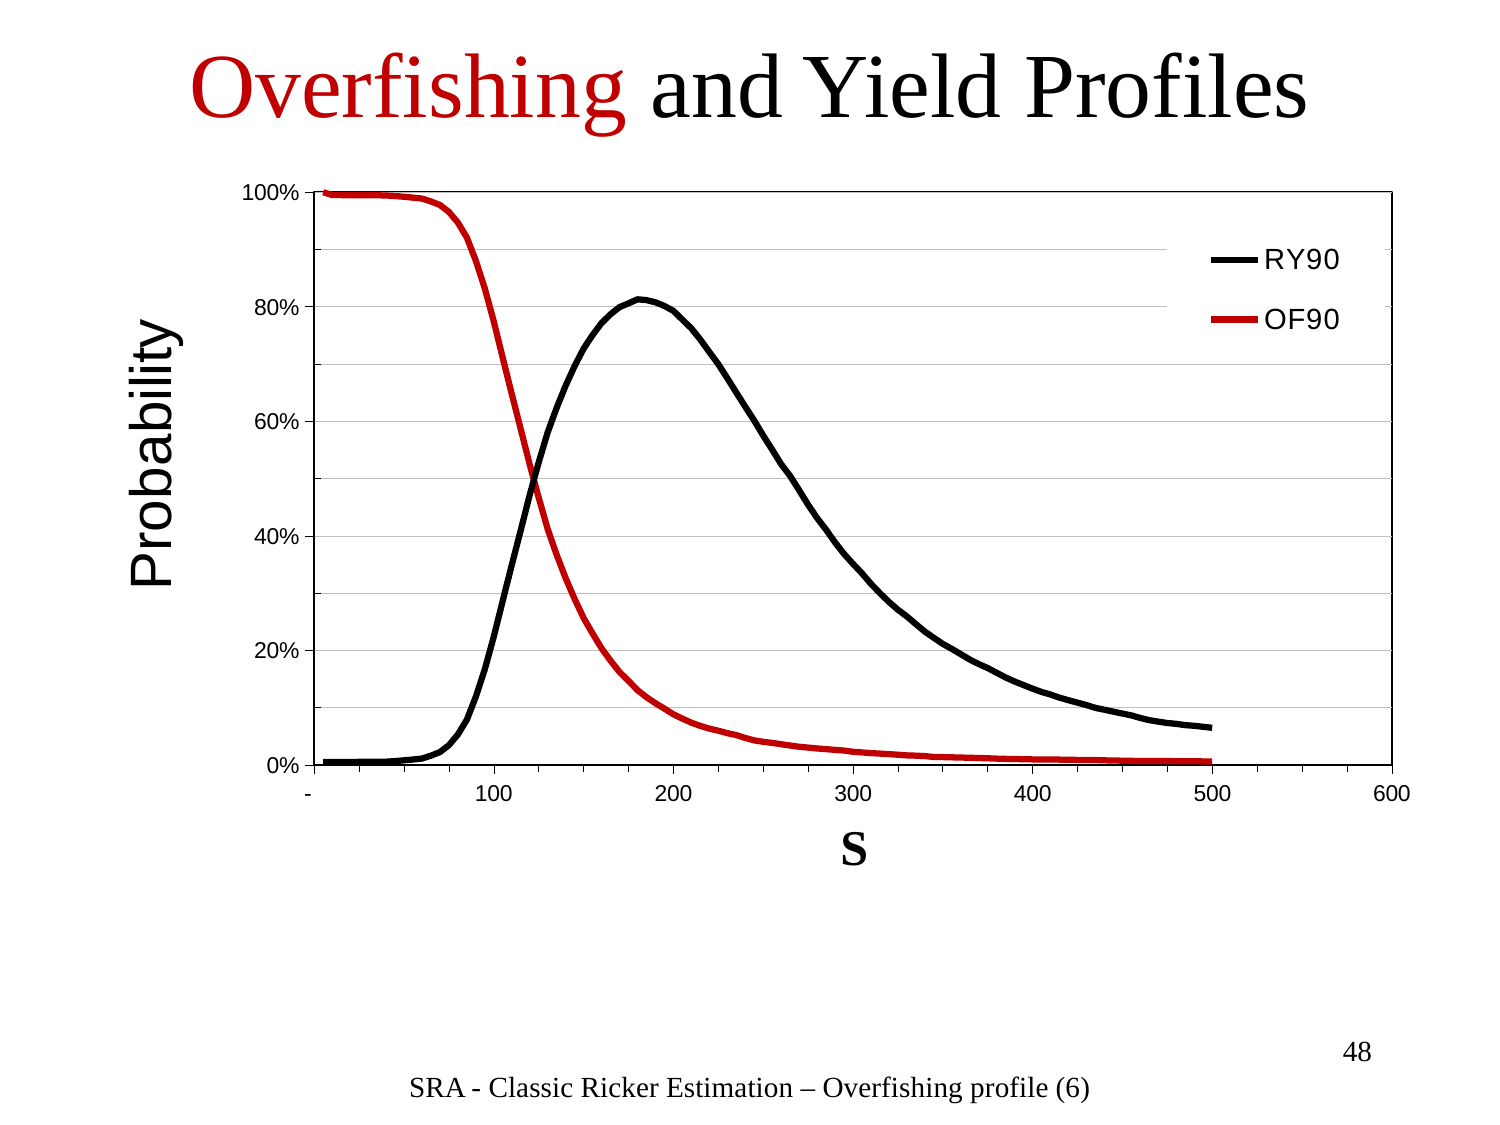

# Overfishing and Yield Profiles

### Chart

| Category |  |  |
|---|---|---|
Spawners Counted in Aerial Survey
48
SRA - Classic Ricker Estimation – Overfishing profile (6)